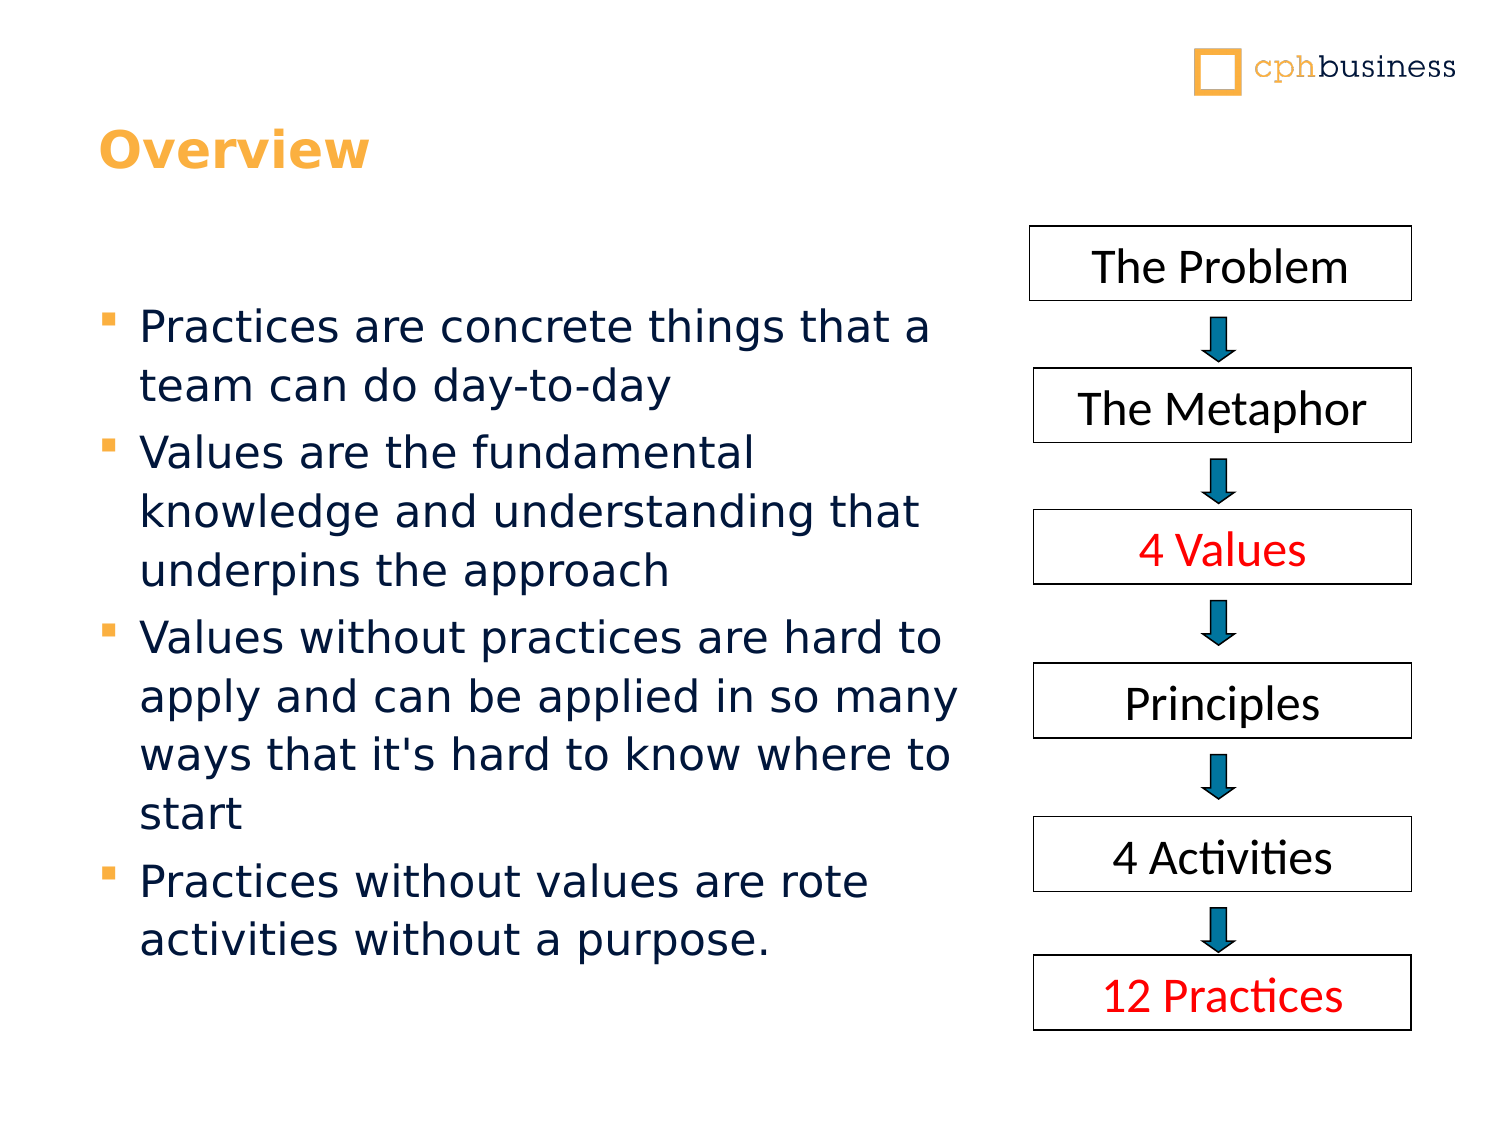

Overview
The Problem
Practices are concrete things that a team can do day-to-day
Values are the fundamental knowledge and understanding that underpins the approach
Values without practices are hard to apply and can be applied in so many ways that it's hard to know where to start
Practices without values are rote activities without a purpose.

The Metaphor

4 Values

Principles

4 Activities

12 Practices